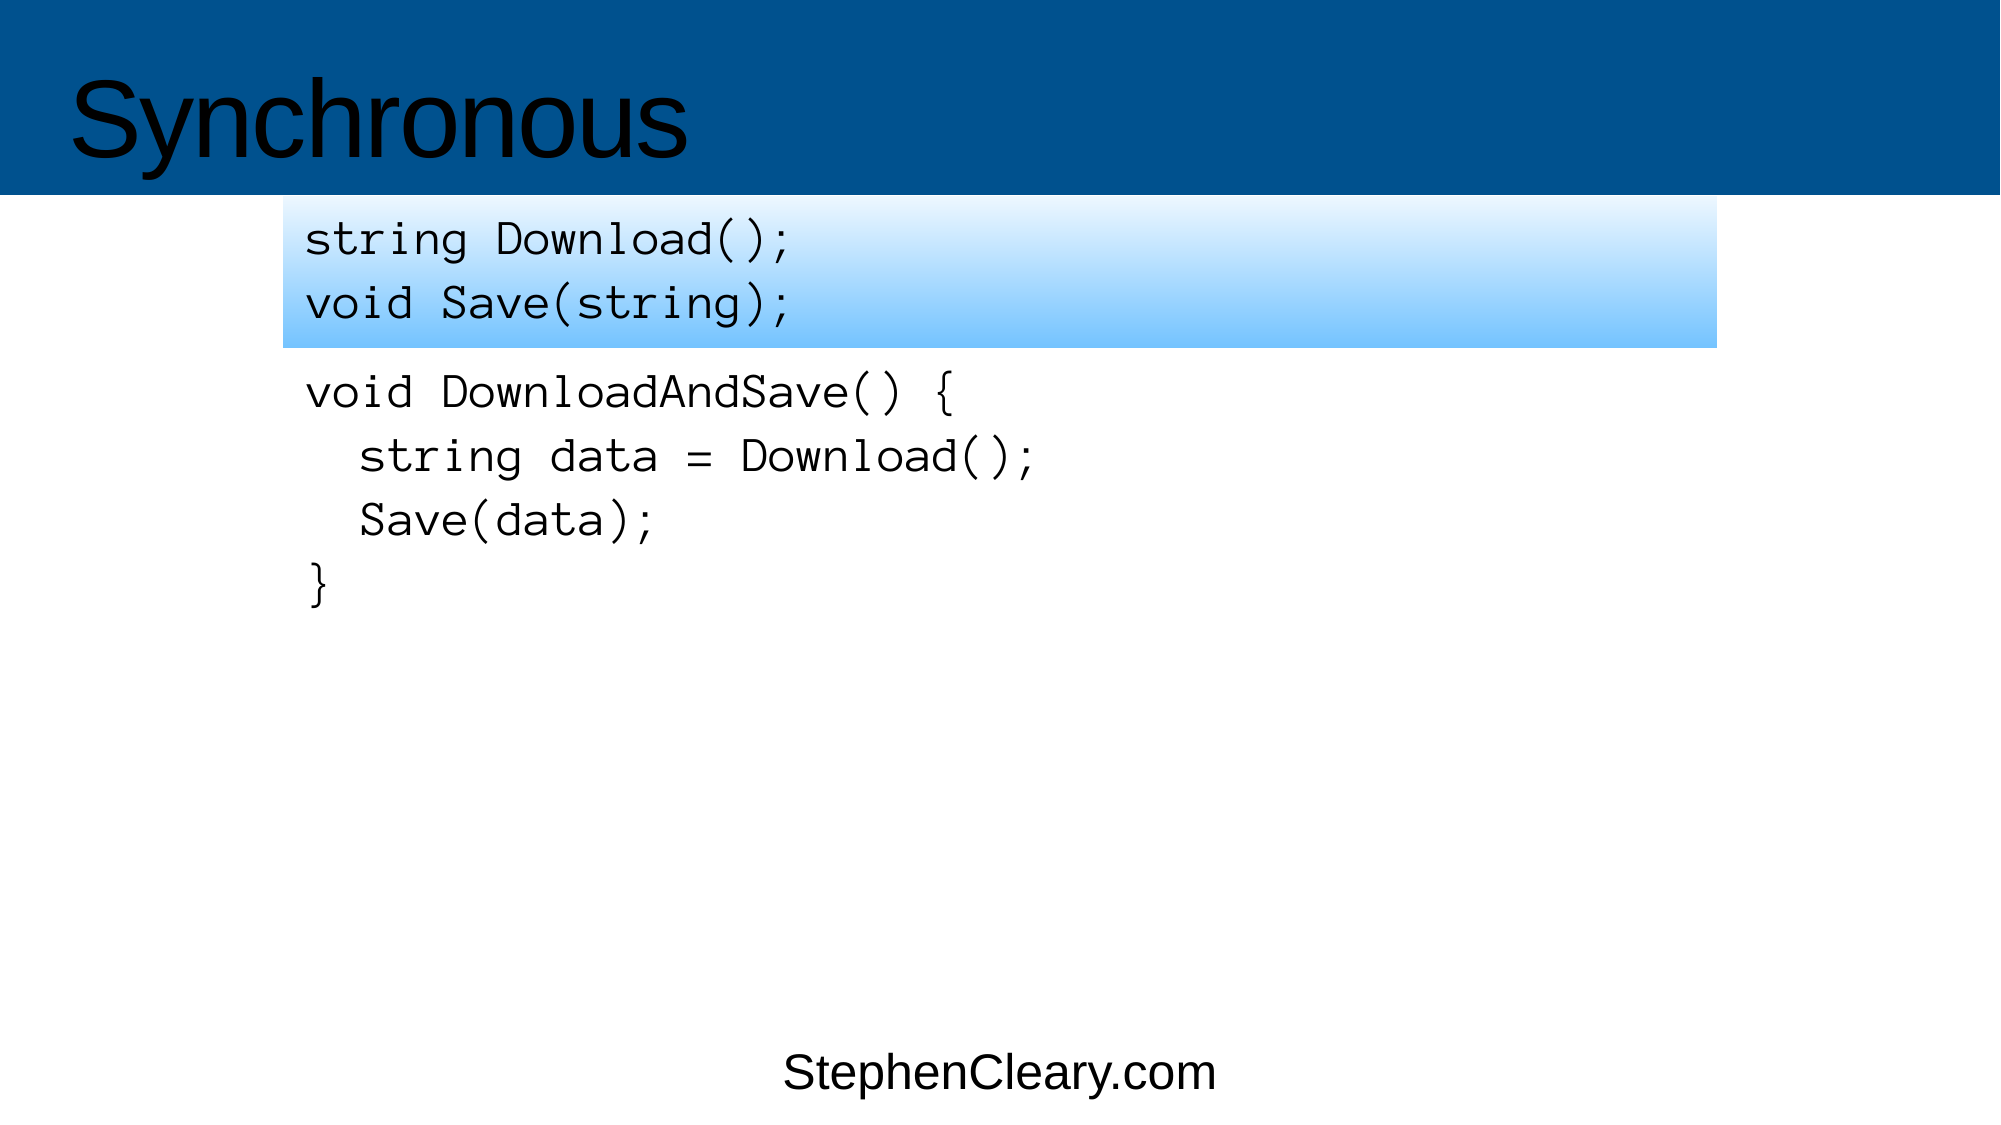

# Synchronous
string Download();
void Save(string);
void DownloadAndSave() {
  string data = Download();
  Save(data);
}